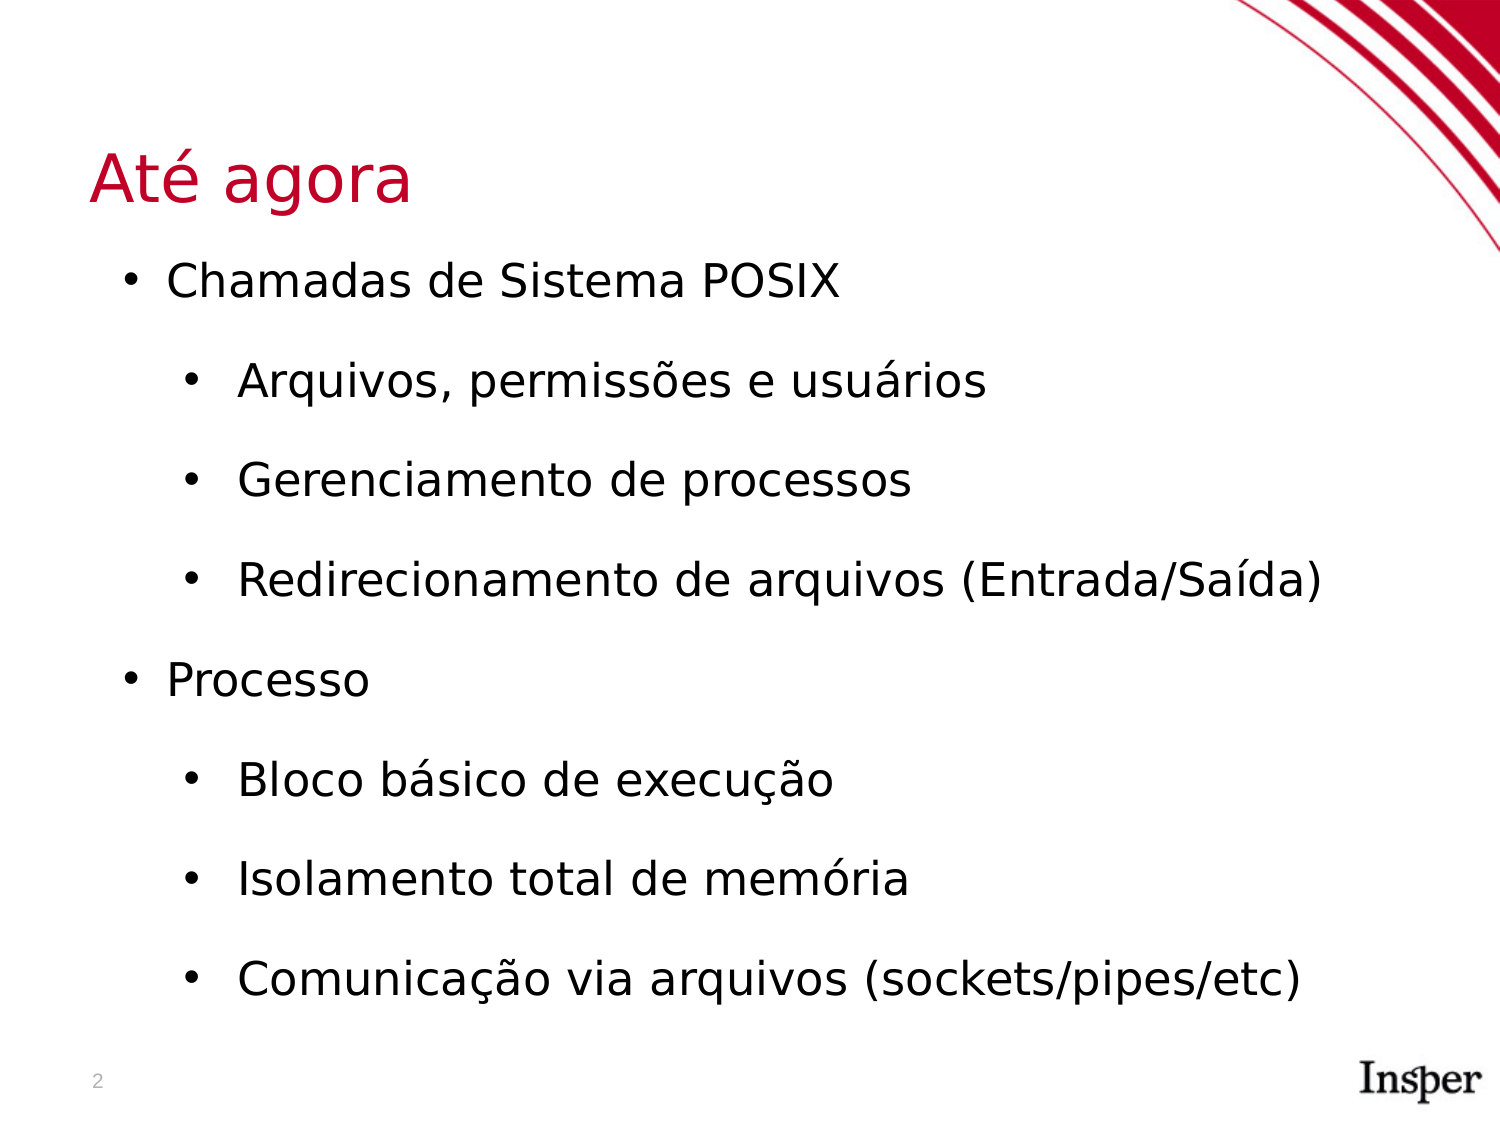

Até agora
Chamadas de Sistema POSIX
Arquivos, permissões e usuários
Gerenciamento de processos
Redirecionamento de arquivos (Entrada/Saída)
Processo
Bloco básico de execução
Isolamento total de memória
Comunicação via arquivos (sockets/pipes/etc)
2